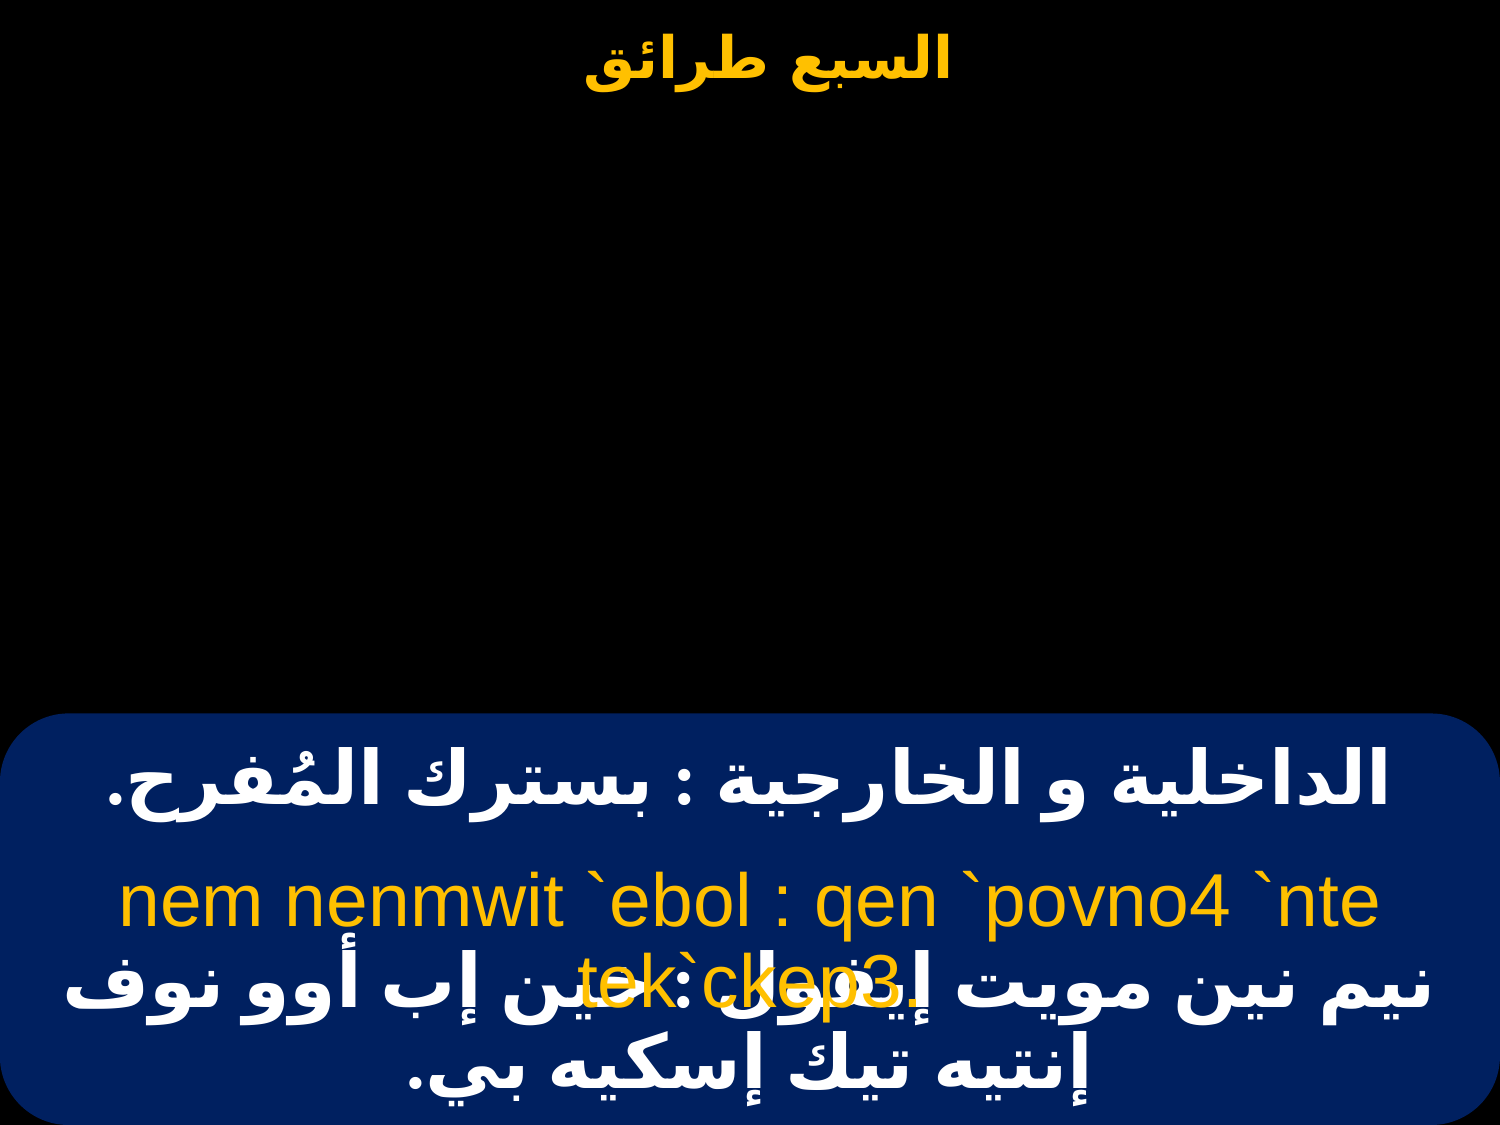

# الداخلية و الخارجية : بسترك المُفرح.
nem nenmwit `ebol : qen `povno4 `nte tek`ckep3.
نيم نين مويت إيفول : خين إب أوو نوف إنتيه تيك إسكيه بي.